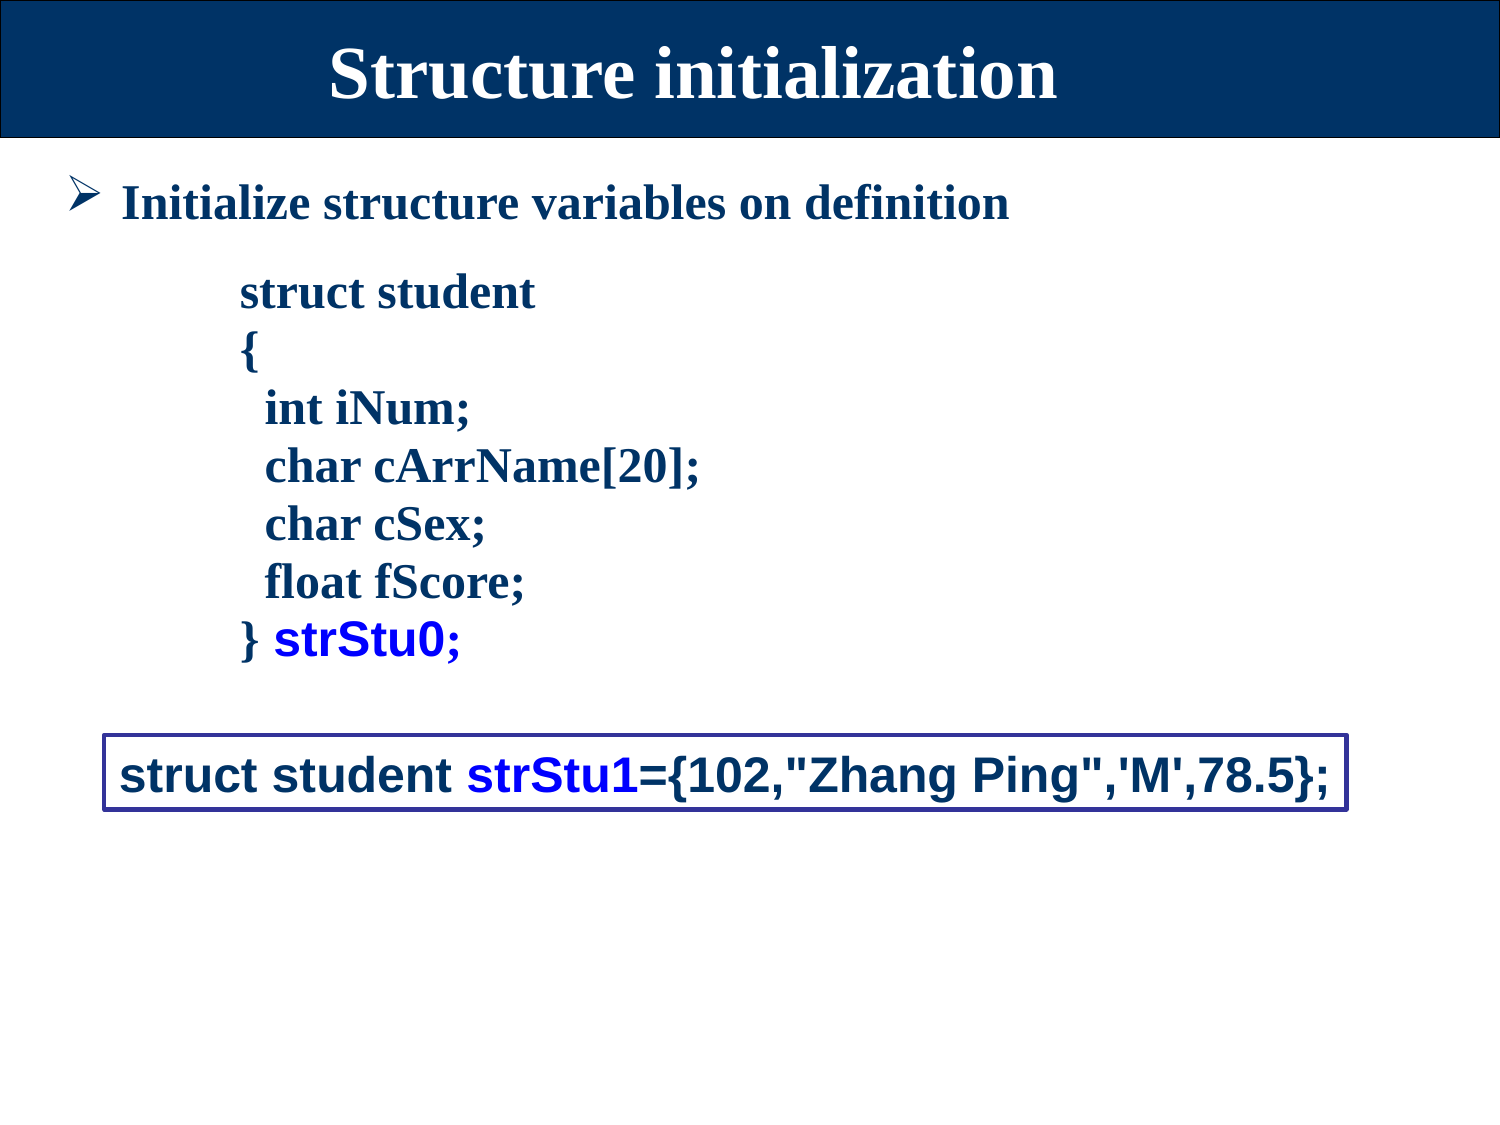

# Structure initialization
Initialize structure variables on definition
struct student
{
  int iNum;
  char cArrName[20];
  char cSex;
  float fScore;
} strStu0;
struct student strStu1={102,"Zhang Ping",'M',78.5};